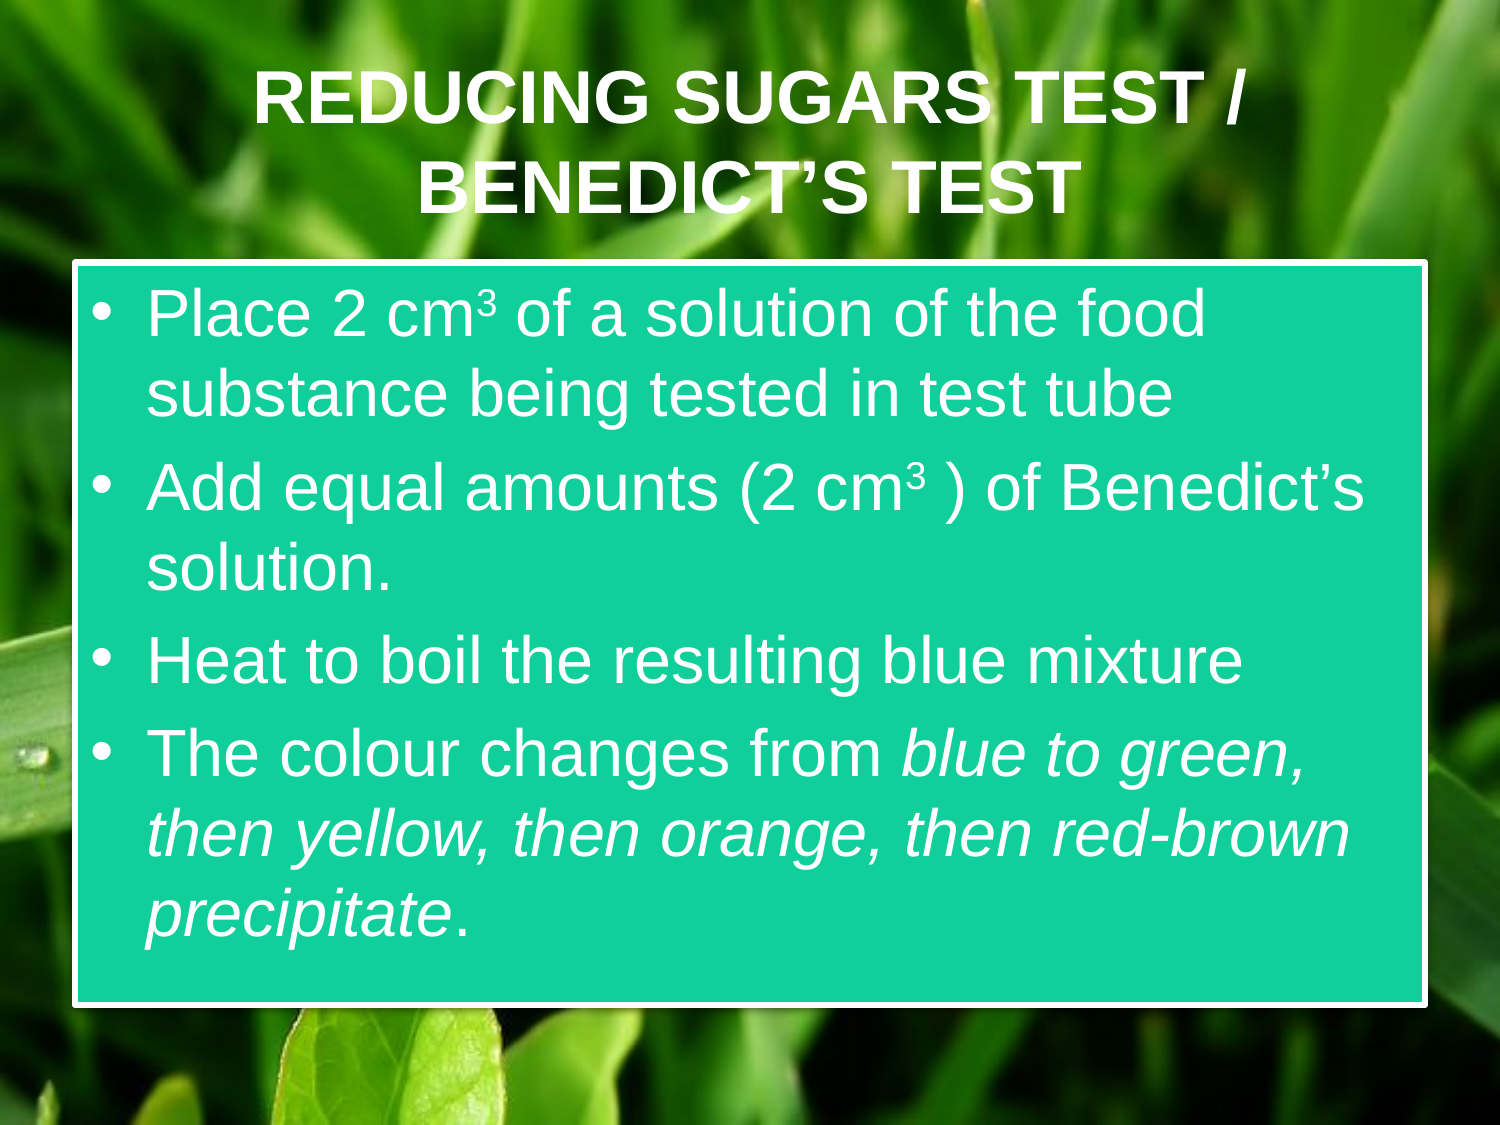

# REDUCING SUGARS TEST / BENEDICT’S TEST
Place 2 cm3 of a solution of the food substance being tested in test tube
Add equal amounts (2 cm3 ) of Benedict’s solution.
Heat to boil the resulting blue mixture
The colour changes from blue to green, then yellow, then orange, then red-brown precipitate.